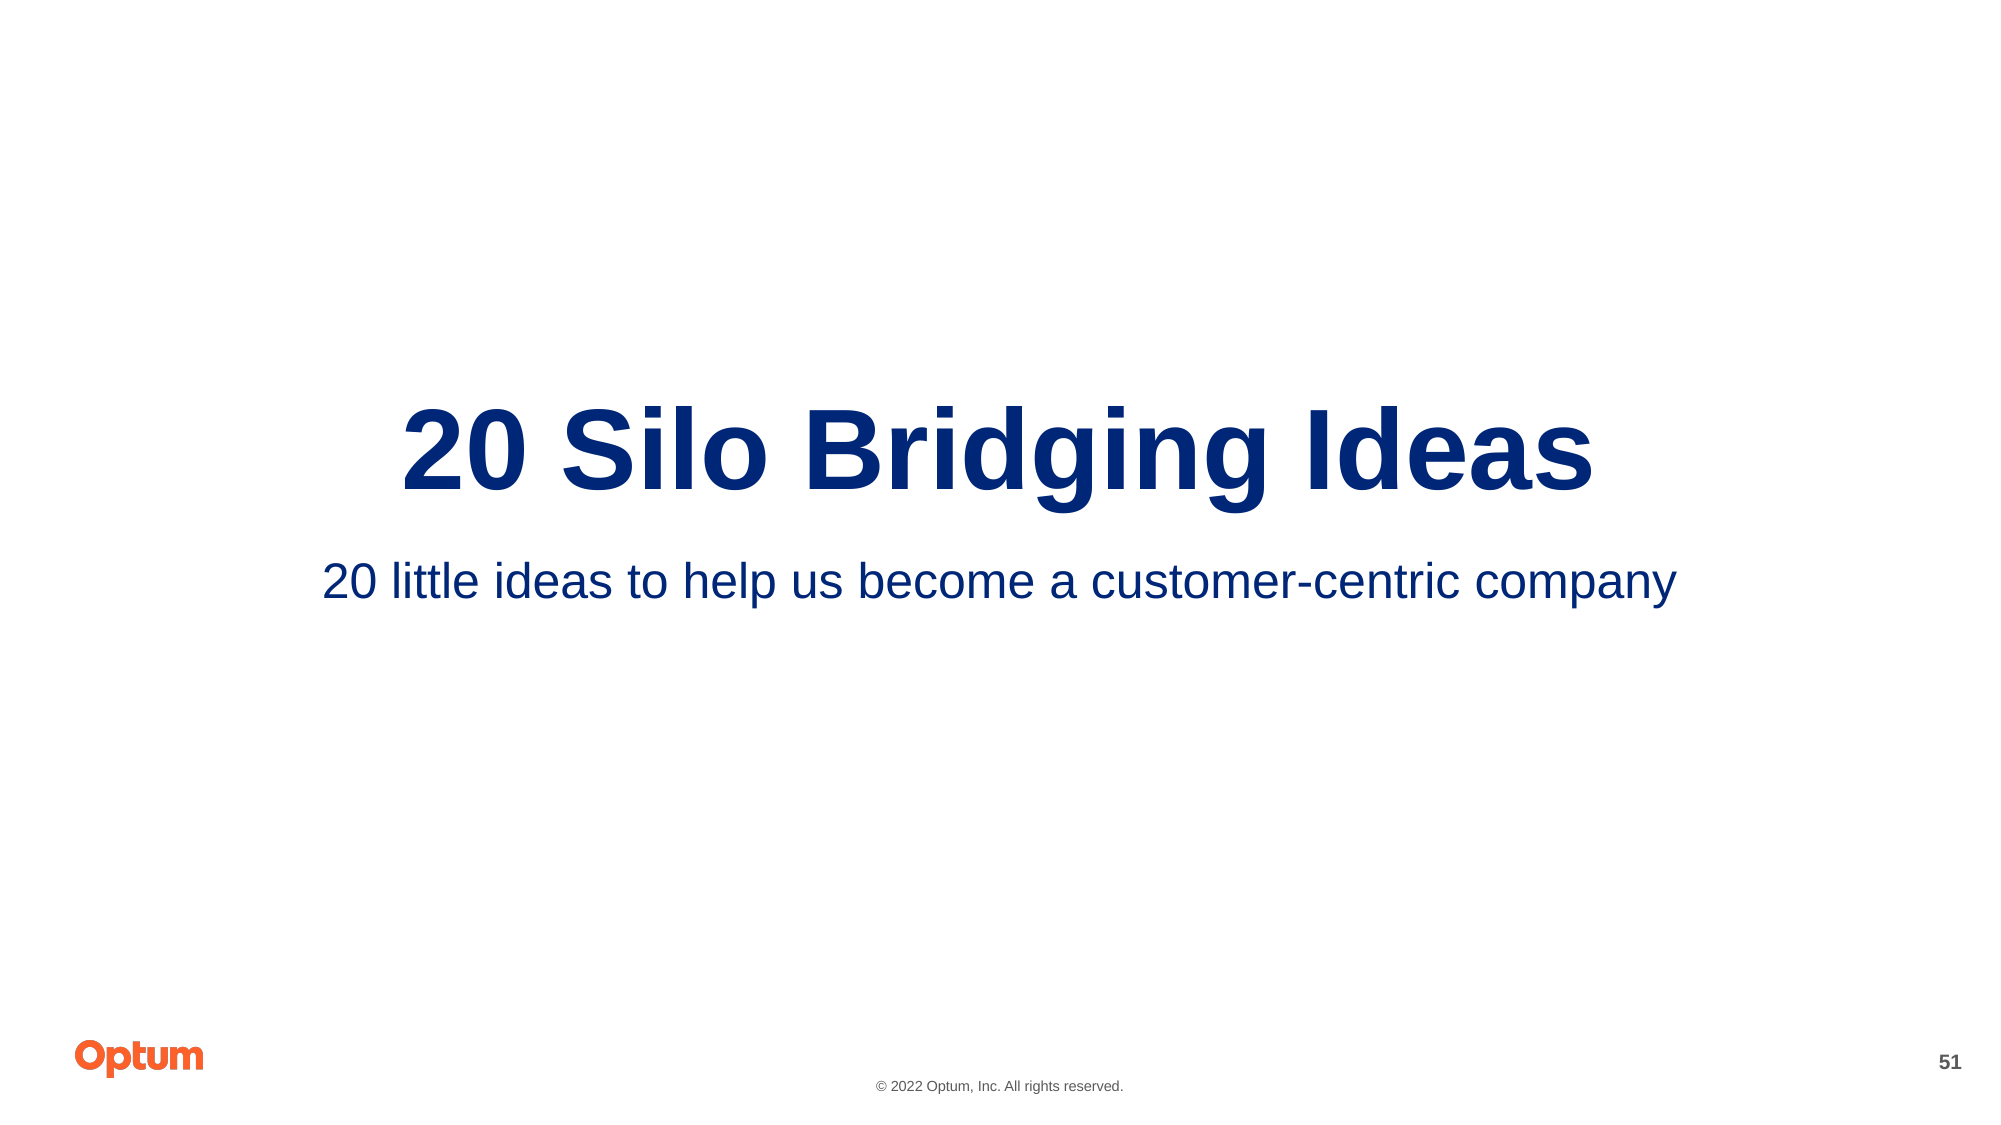

# 20 Silo Bridging Ideas
20 little ideas to help us become a customer-centric company